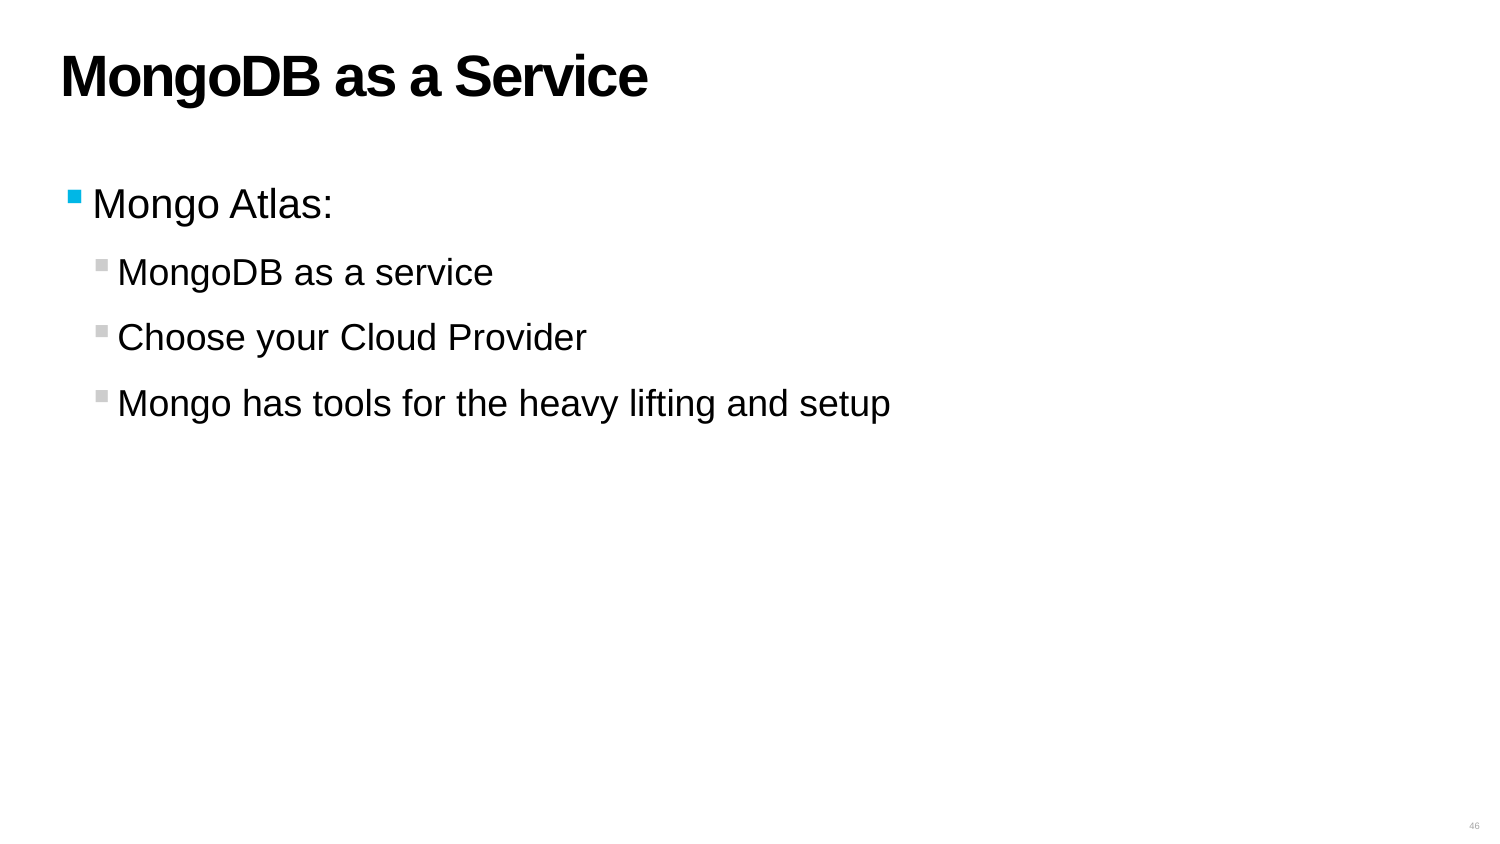

# MongoDB as a Service
Mongo Atlas:
MongoDB as a service
Choose your Cloud Provider
Mongo has tools for the heavy lifting and setup
46